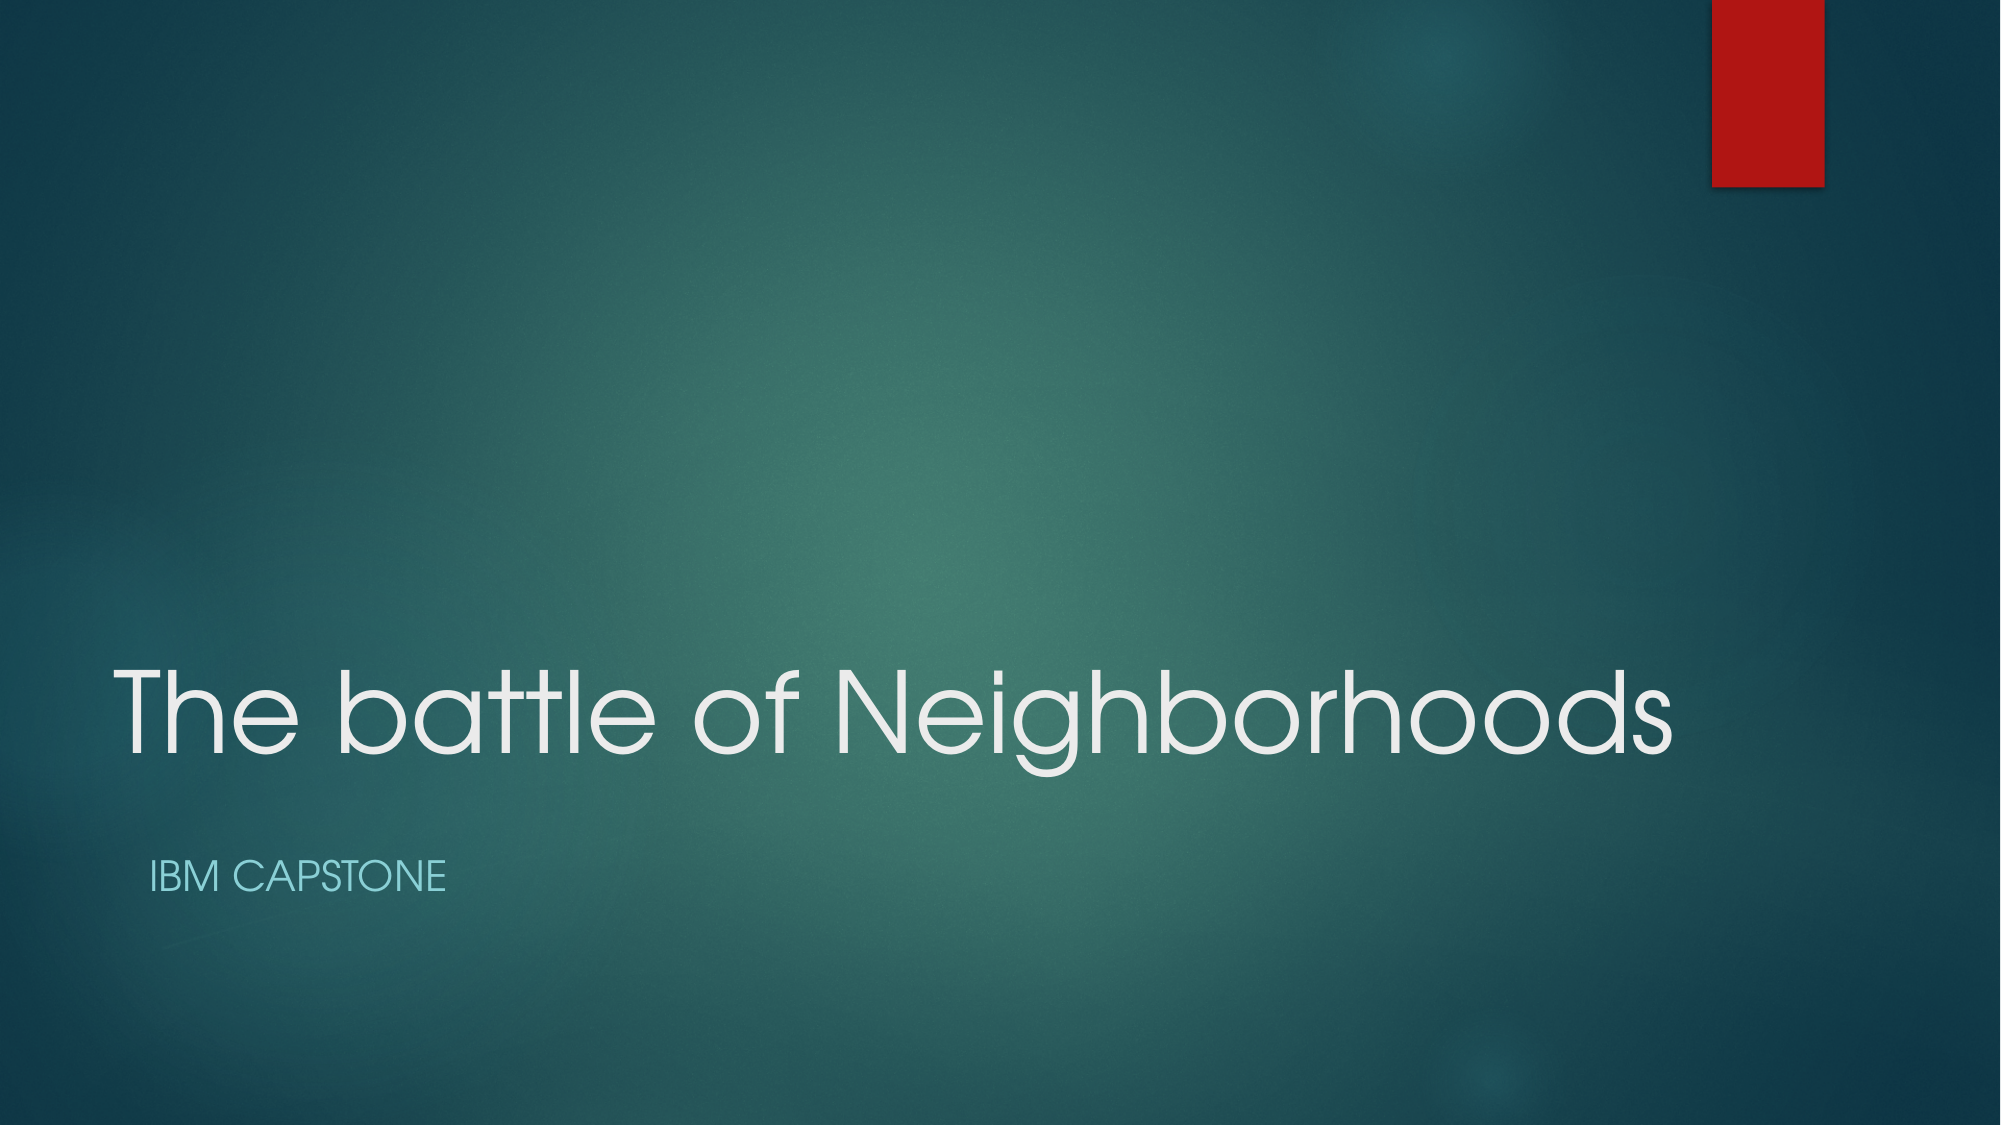

# The battle of Neighborhoods
IBM Capstone